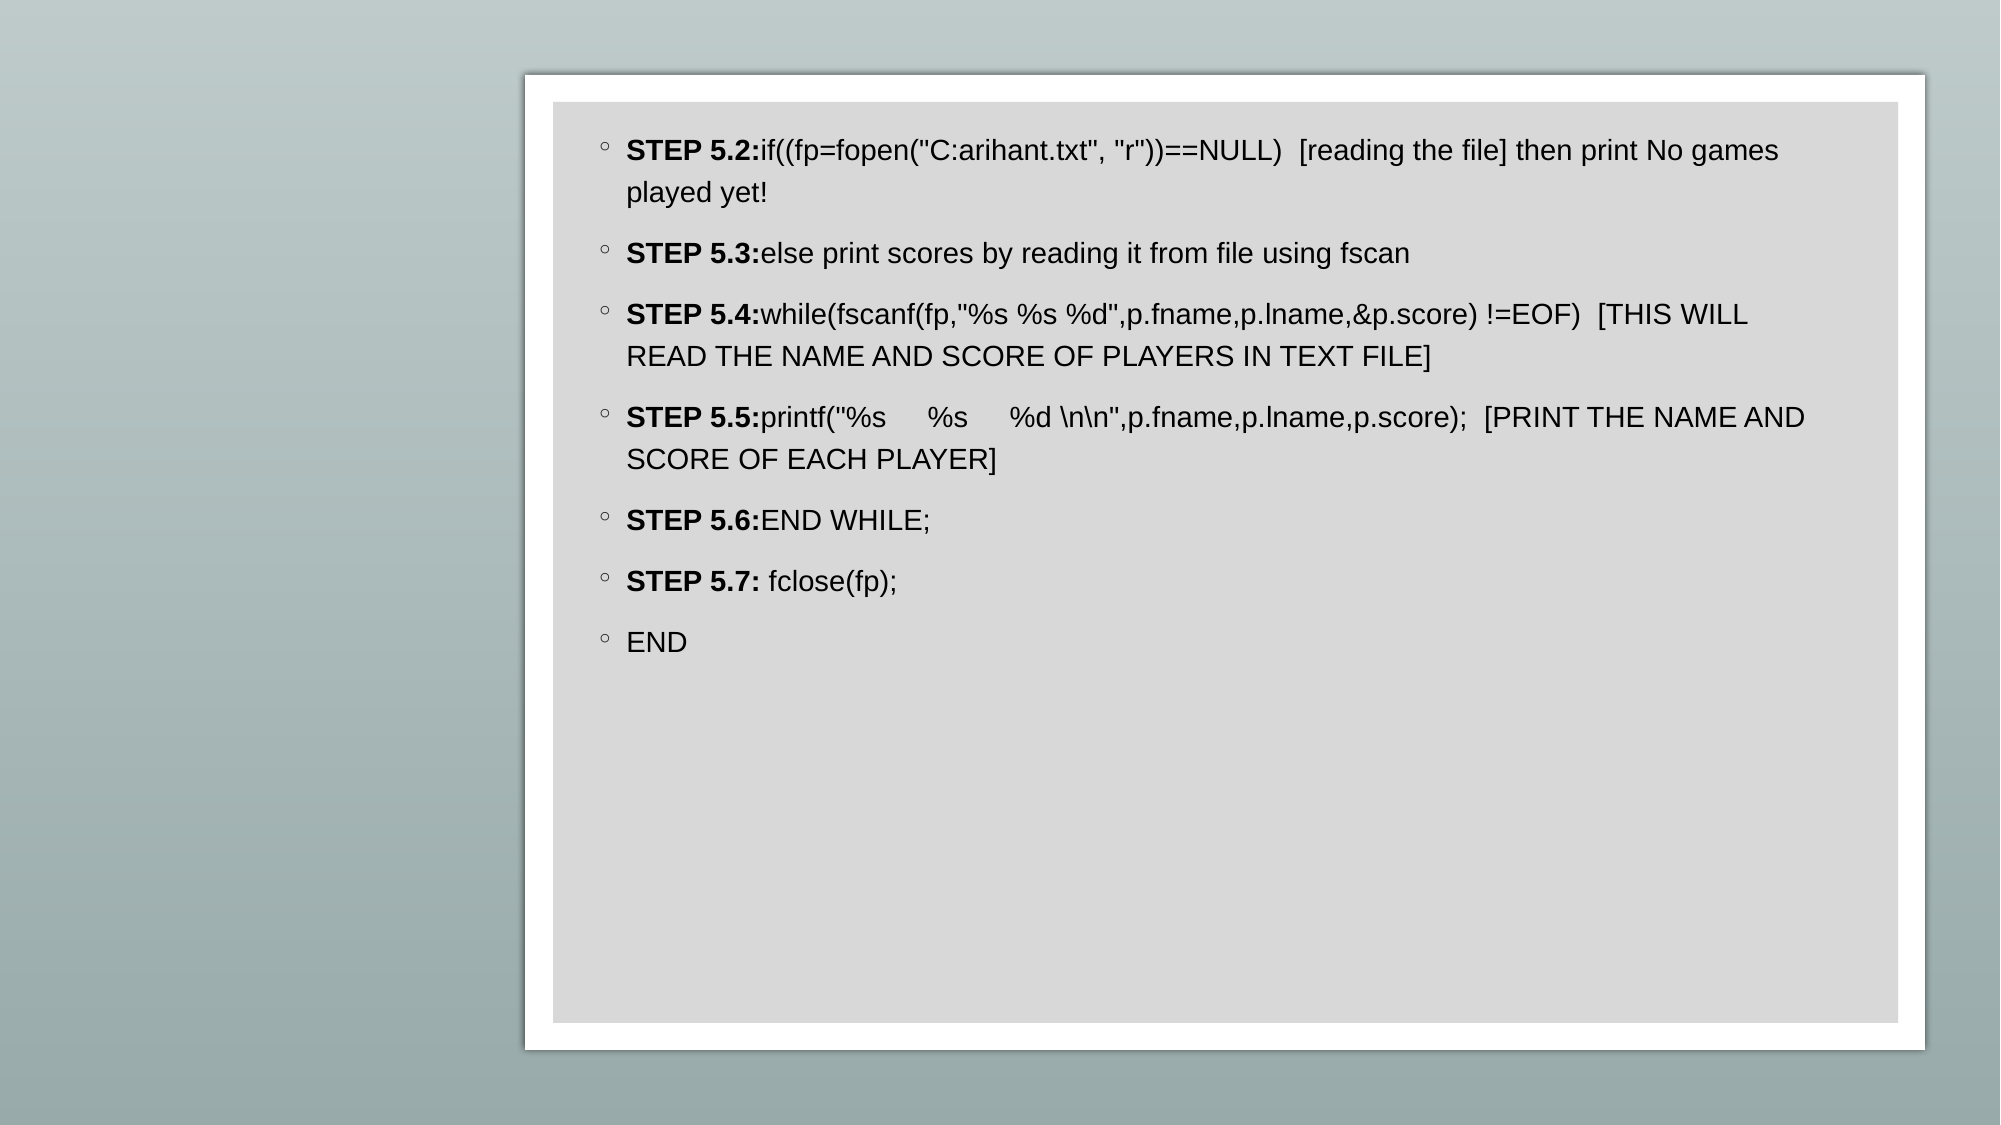

STEP 5.2:if((fp=fopen("C:arihant.txt", "r"))==NULL)  [reading the file] then print No games played yet!
STEP 5.3:else print scores by reading it from file using fscan
STEP 5.4:while(fscanf(fp,"%s %s %d",p.fname,p.lname,&p.score) !=EOF)  [THIS WILL READ THE NAME AND SCORE OF PLAYERS IN TEXT FILE]
STEP 5.5:printf("%s     %s     %d \n\n",p.fname,p.lname,p.score);  [PRINT THE NAME AND SCORE OF EACH PLAYER]
STEP 5.6:END WHILE;
STEP 5.7: fclose(fp);
END